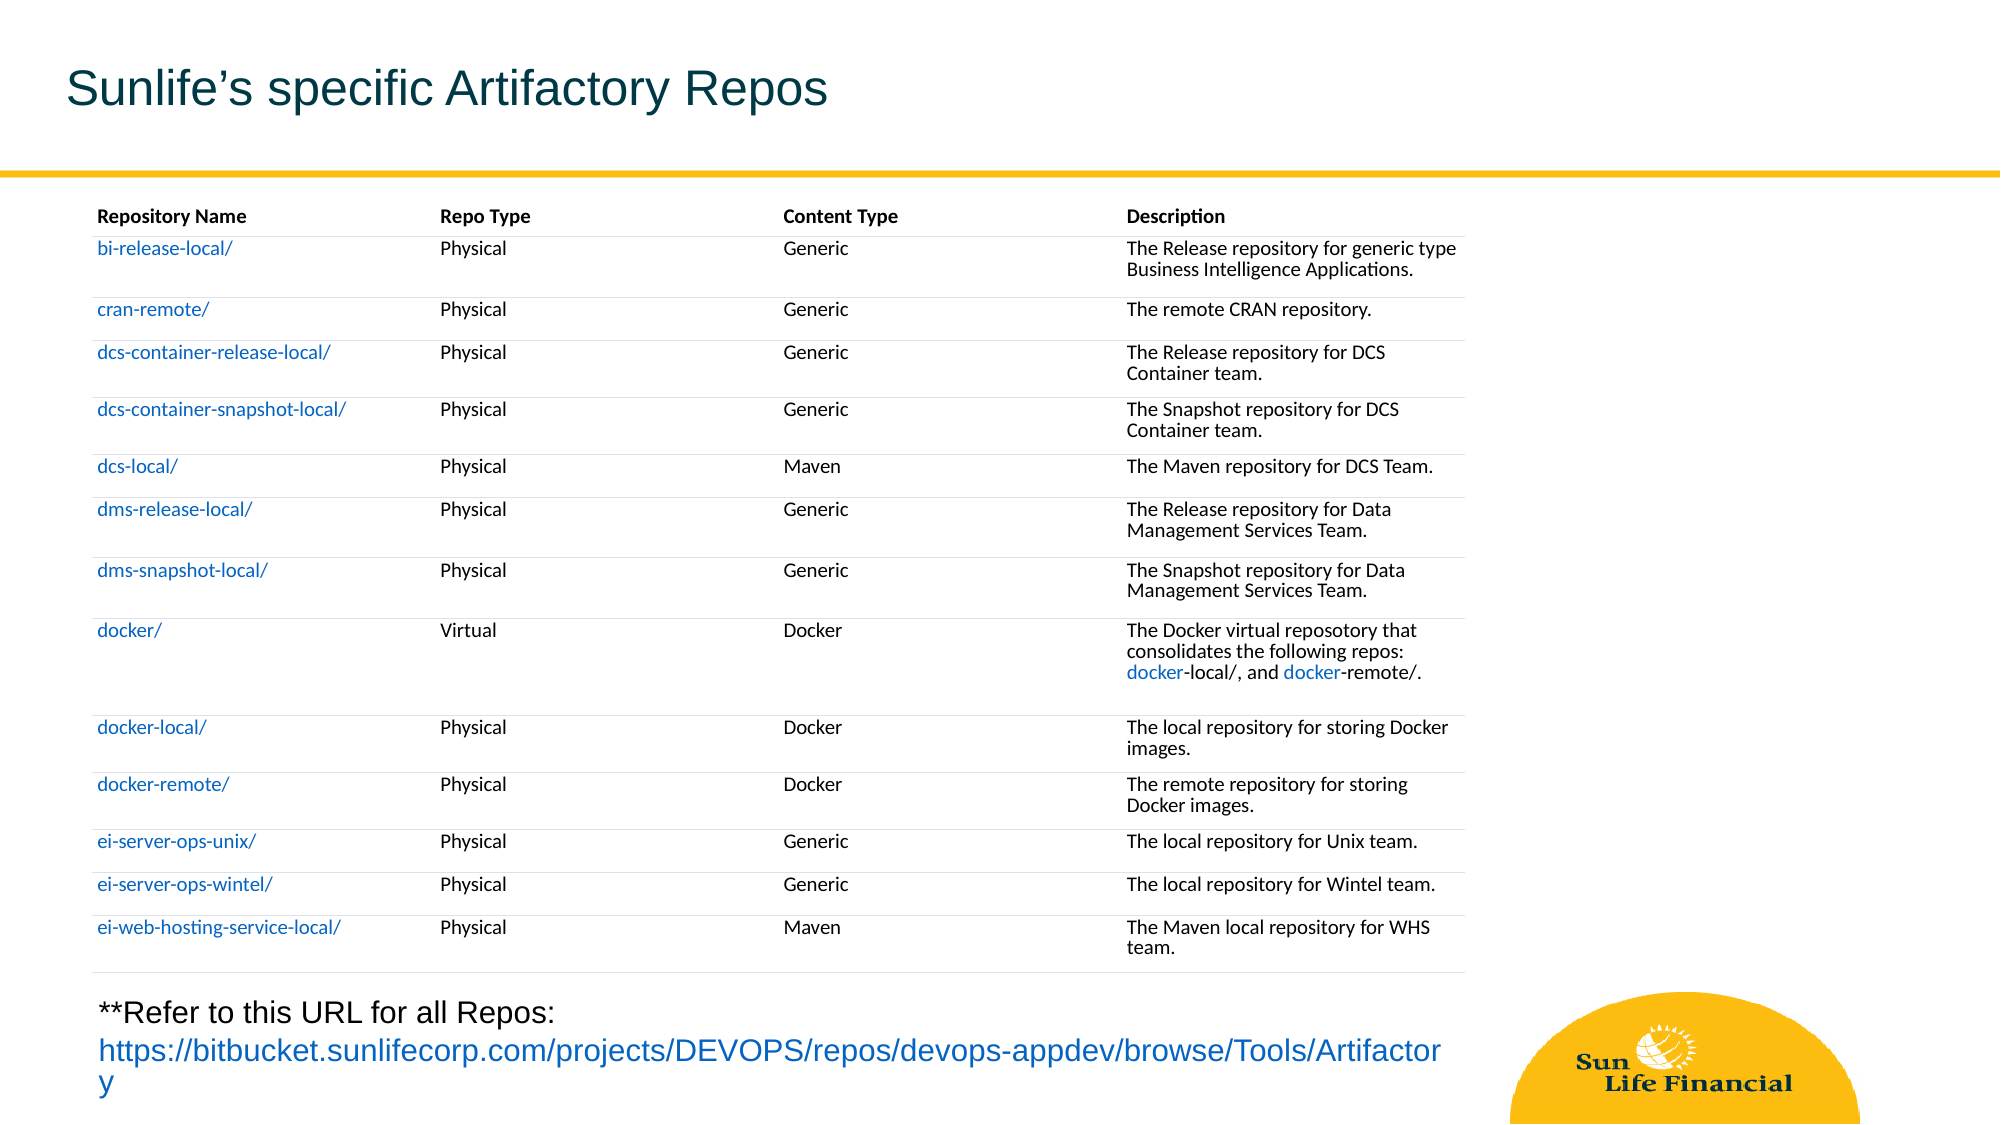

Sunlife’s specific Artifactory Repos

| Repository Name | Repo Type | Content Type | Description |
| --- | --- | --- | --- |
| bi-release-local/ | Physical | Generic | The Release repository for generic type Business Intelligence Applications. |
| cran-remote/ | Physical | Generic | The remote CRAN repository. |
| dcs-container-release-local/ | Physical | Generic | The Release repository for DCS Container team. |
| dcs-container-snapshot-local/ | Physical | Generic | The Snapshot repository for DCS Container team. |
| dcs-local/ | Physical | Maven | The Maven repository for DCS Team. |
| dms-release-local/ | Physical | Generic | The Release repository for Data Management Services Team. |
| dms-snapshot-local/ | Physical | Generic | The Snapshot repository for Data Management Services Team. |
| docker/ | Virtual | Docker | The Docker virtual reposotory that consolidates the following repos: docker-local/, and docker-remote/. |
| docker-local/ | Physical | Docker | The local repository for storing Docker images. |
| docker-remote/ | Physical | Docker | The remote repository for storing Docker images. |
| ei-server-ops-unix/ | Physical | Generic | The local repository for Unix team. |
| ei-server-ops-wintel/ | Physical | Generic | The local repository for Wintel team. |
| ei-web-hosting-service-local/ | Physical | Maven | The Maven local repository for WHS team. |

**Refer to this URL for all Repos: https://bitbucket.sunlifecorp.com/projects/DEVOPS/repos/devops-appdev/browse/Tools/Artifactory